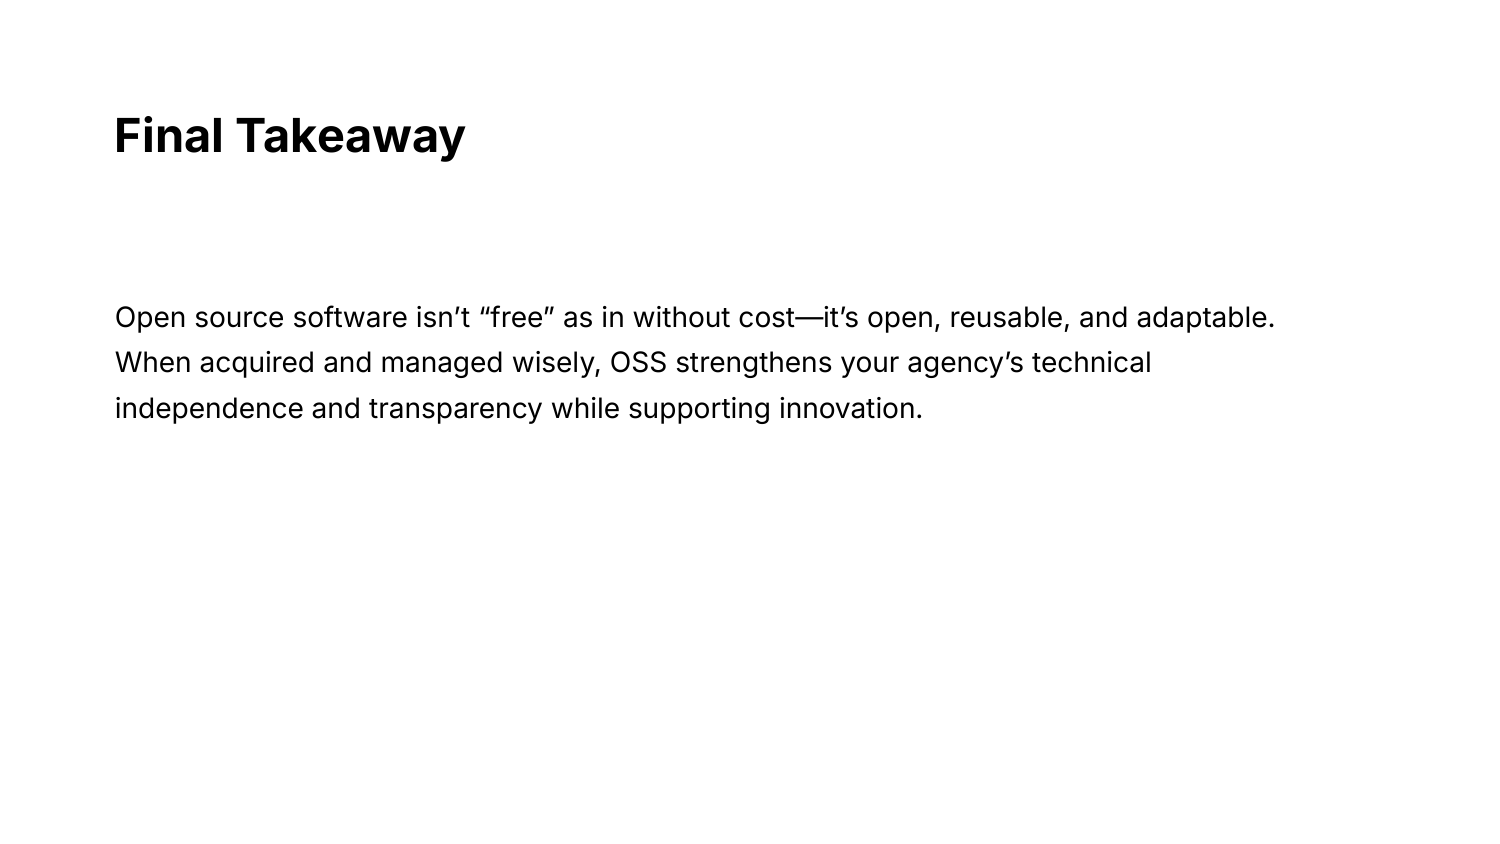

Final Takeaway
Open source software isn’t “free” as in without cost—it’s open, reusable, and adaptable. When acquired and managed wisely, OSS strengthens your agency’s technical independence and transparency while supporting innovation.